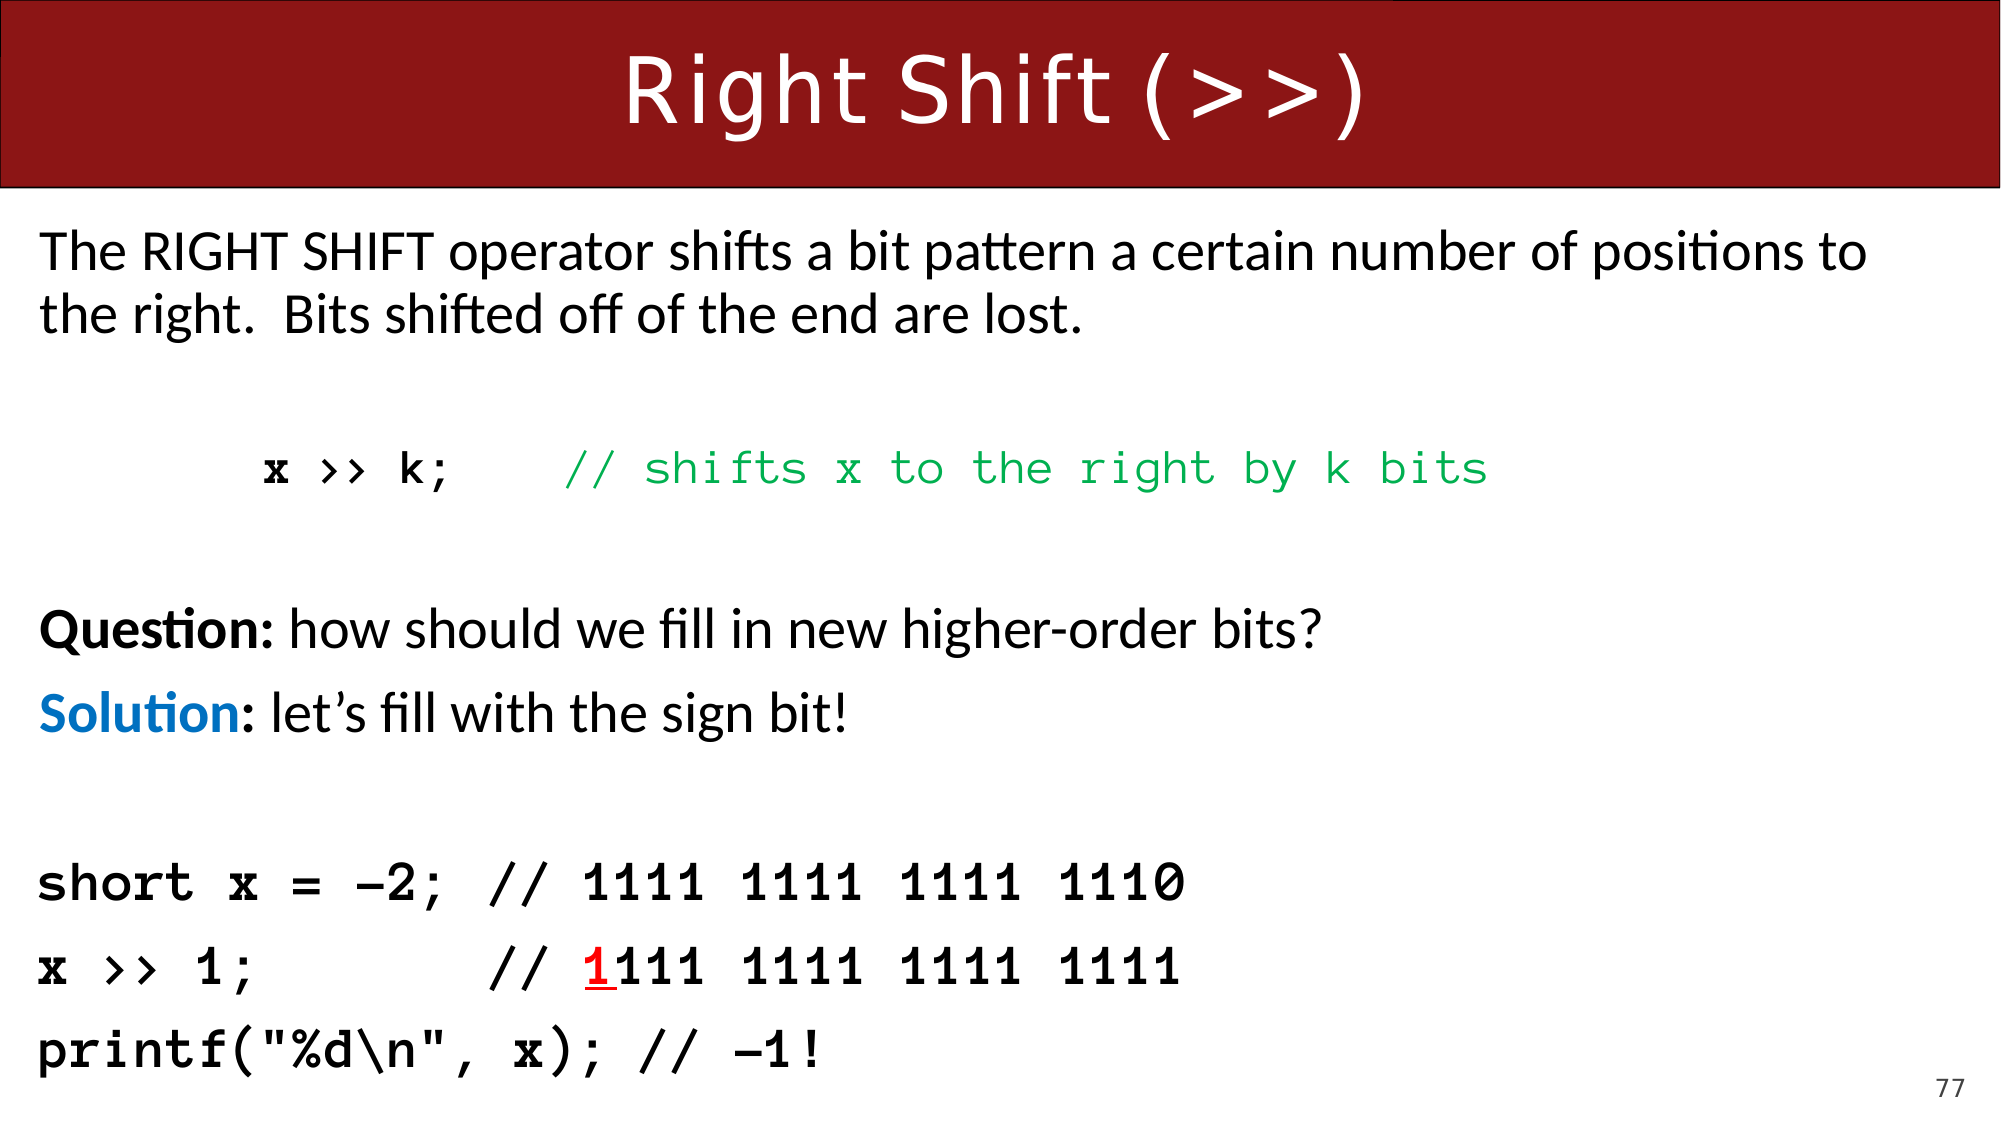

# Right Shift (>>)
The RIGHT SHIFT operator shifts a bit pattern a certain number of positions to the right.  Bits shifted off of the end are lost.

	x >> k;	// shifts x to the right by k bits

Question: how should we fill in new higher-order bits?
Solution: let’s fill with the sign bit!

short x = -2;	// 1111 1111 1111 1110
x >> 1;		// 1111 1111 1111 1111
printf("%d\n", x);	// -1!